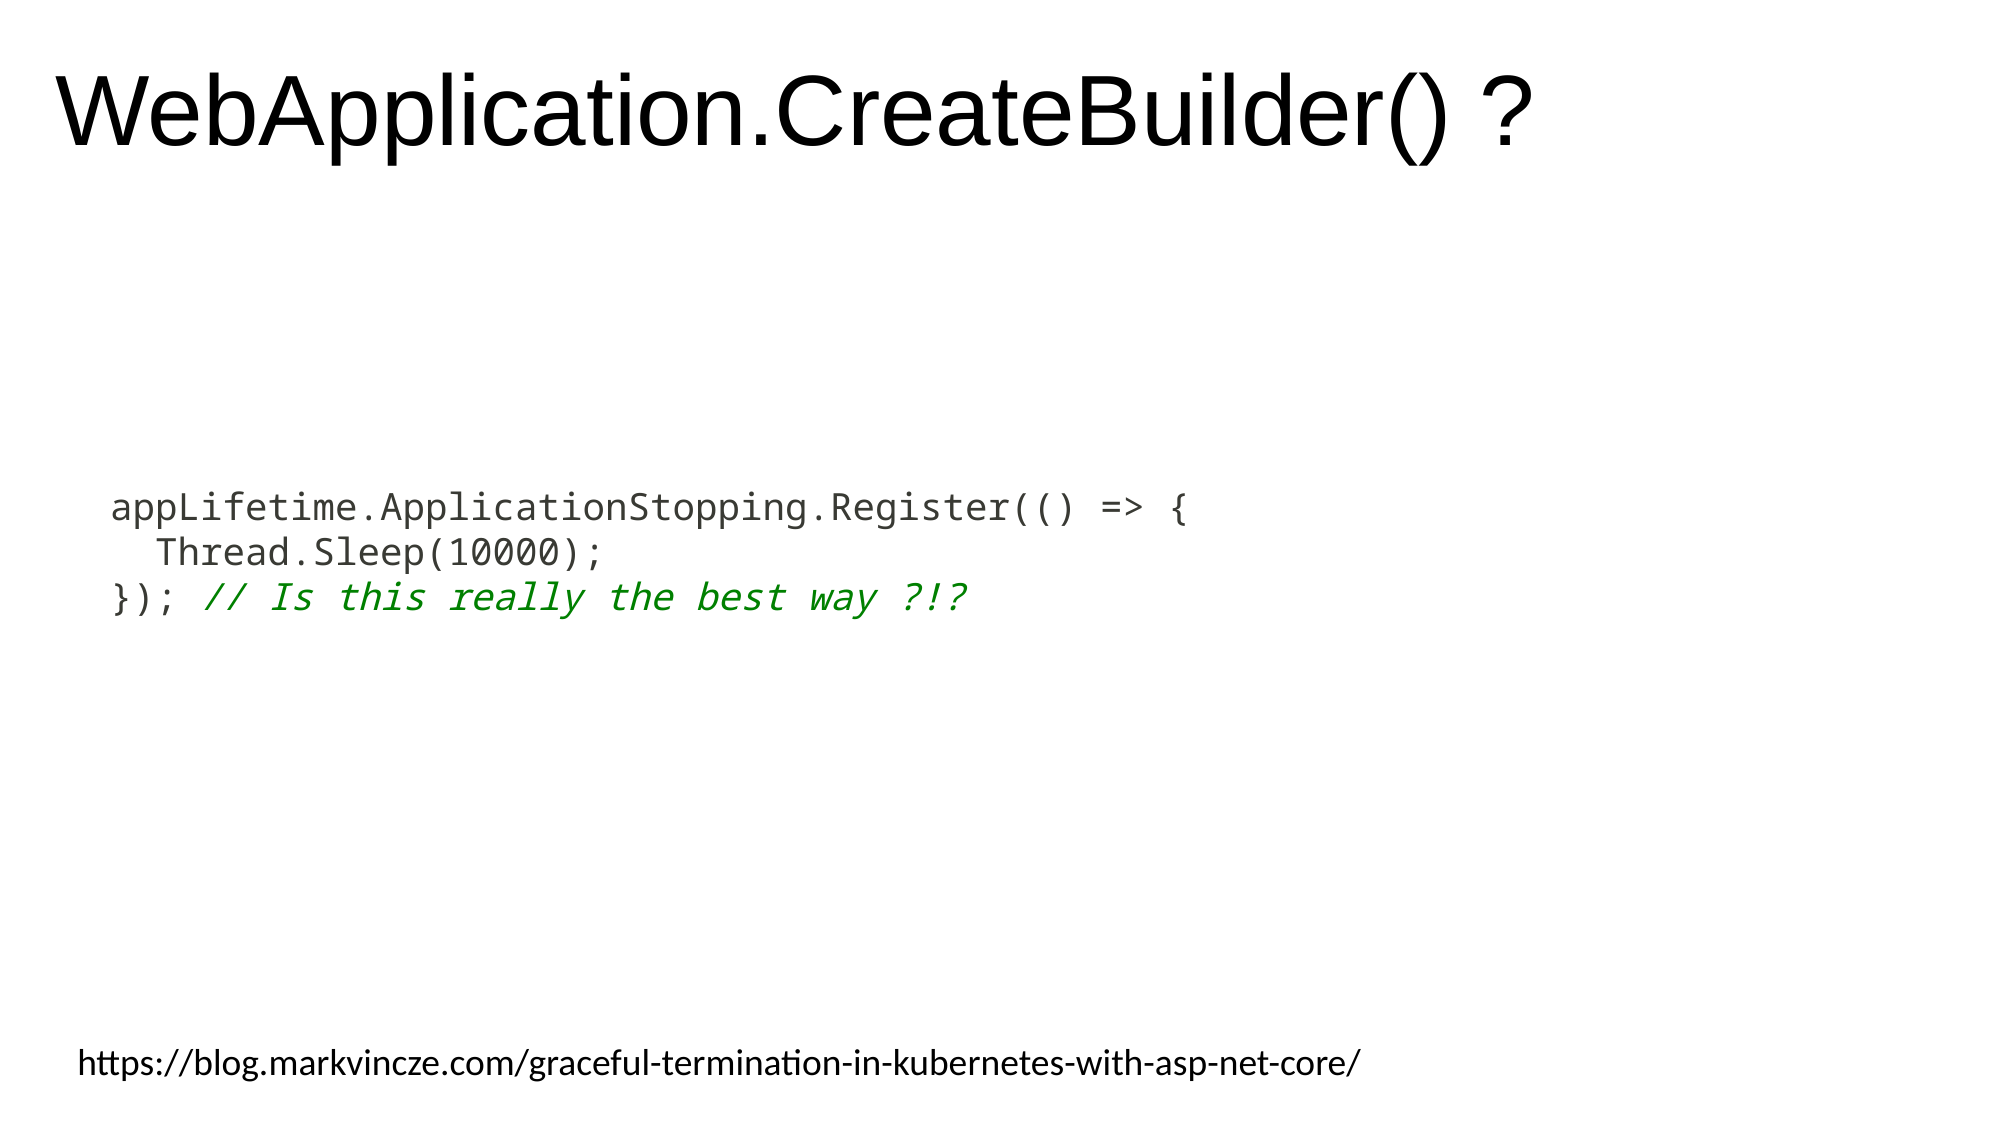

# WebApplication.CreateBuilder() ?

appLifetime.ApplicationStopping.Register(() => {
  Thread.Sleep(10000);
}); // Is this really the best way ?!?

https://blog.markvincze.com/graceful-termination-in-kubernetes-with-asp-net-core/